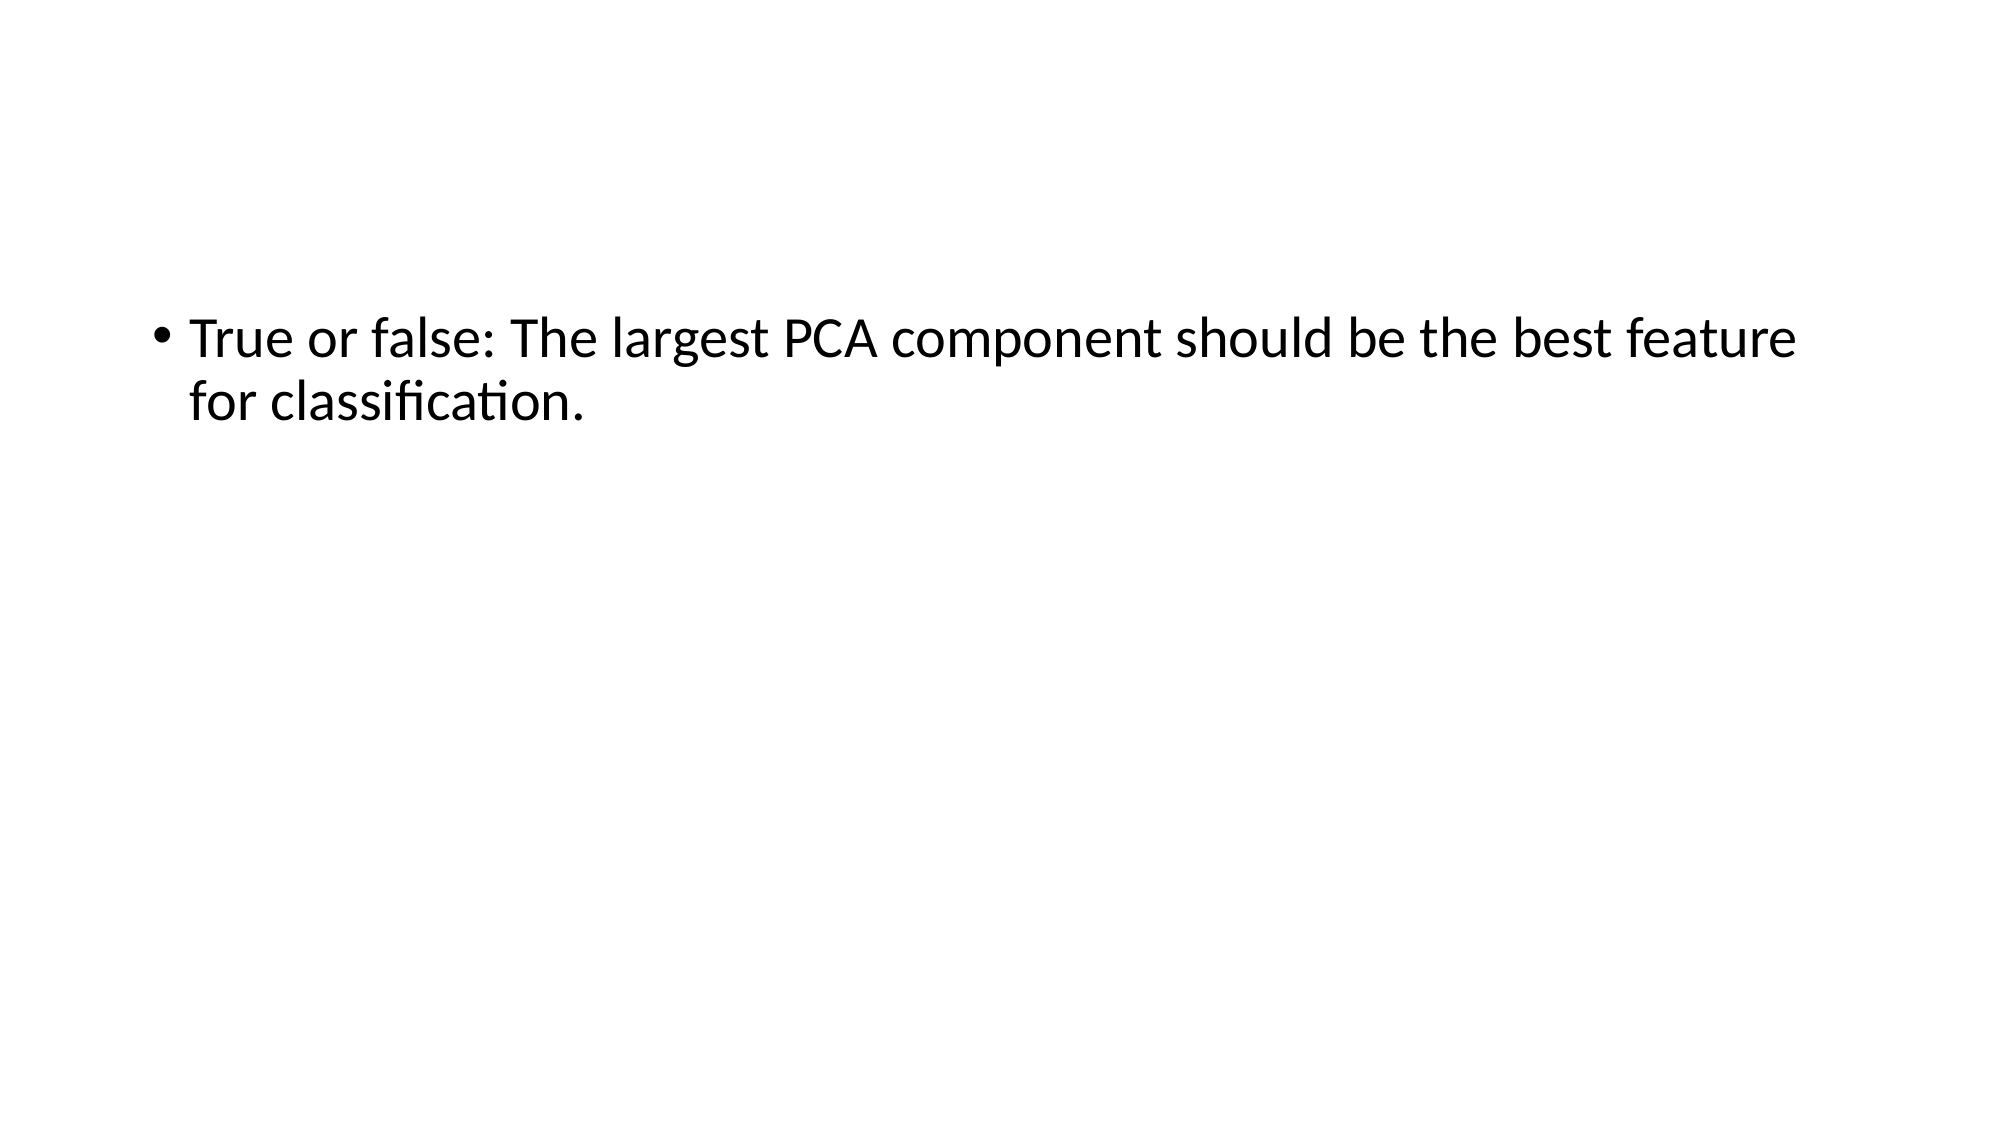

#
True or false: The largest PCA component should be the best feature for classification.